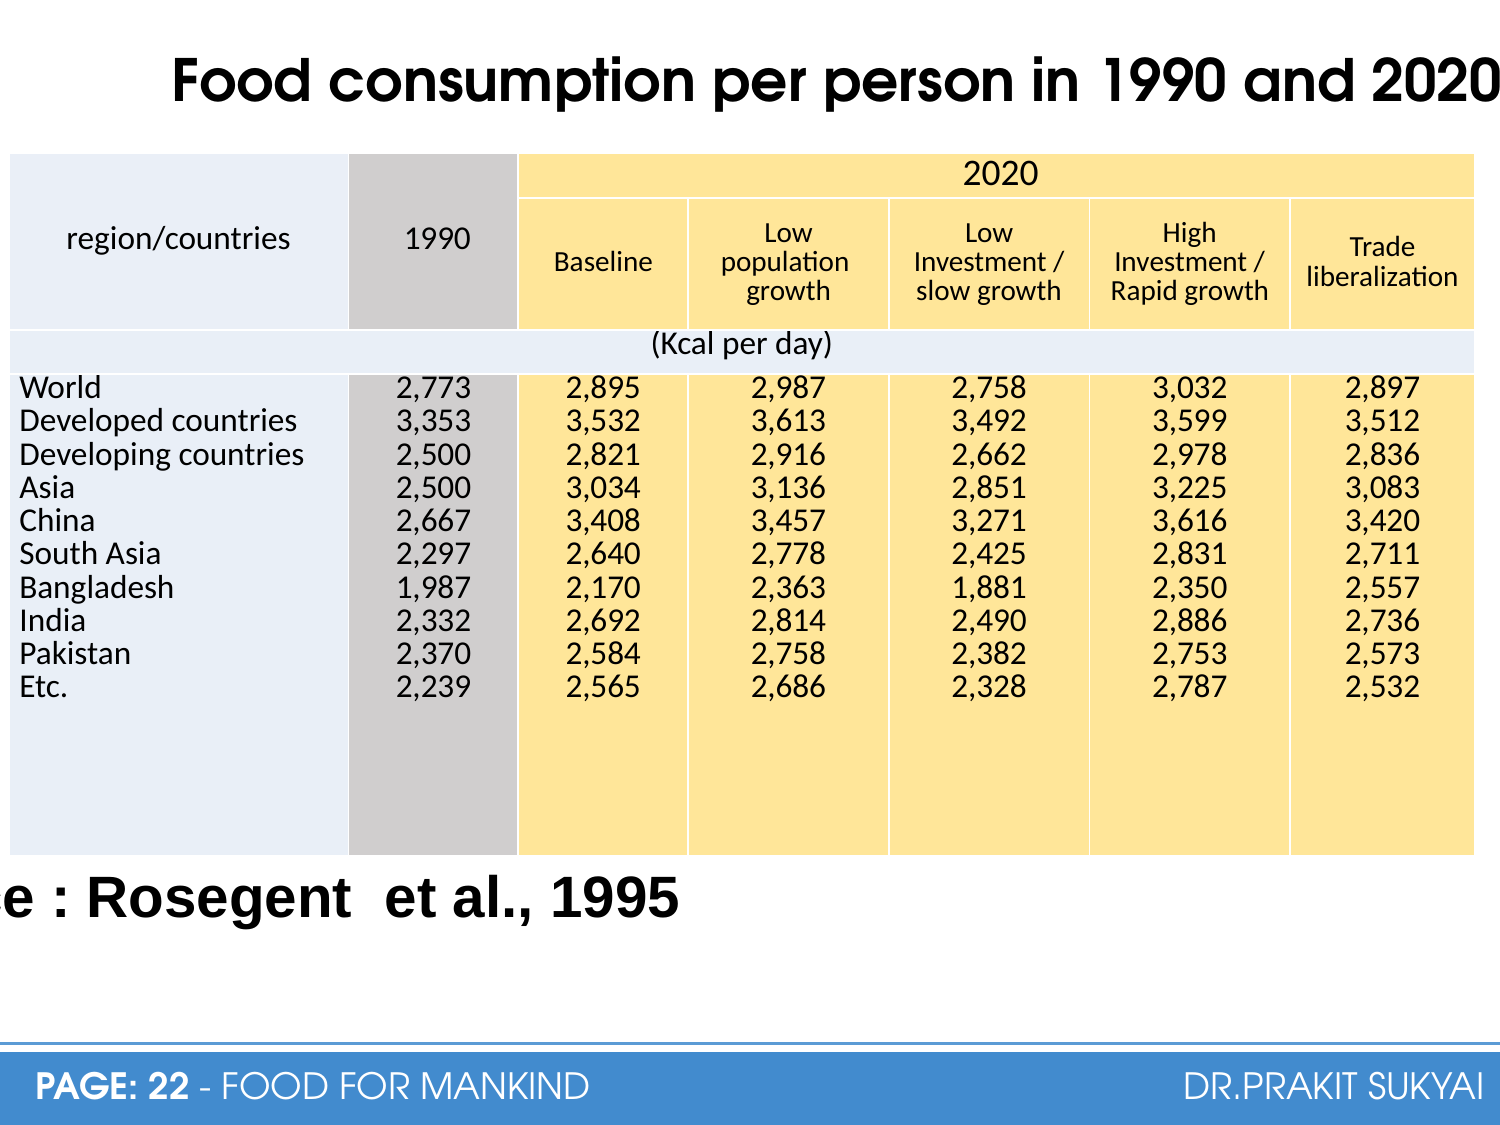

Food consumption per person in 1990 and 2020
| region/countries | 1990 | 2020 |  |  |  |  |
| --- | --- | --- | --- | --- | --- | --- |
|  |  | Baseline | Low population growth | Low Investment / slow growth | High Investment / Rapid growth | Trade liberalization |
| (Kcal per day) |  |  |  |  |  |  |
| World Developed countries Developing countries Asia China South Asia Bangladesh India Pakistan Etc. | 2,773 3,353 2,500 2,500 2,667 2,297 1,987 2,332 2,370 2,239 | 2,895 3,532 2,821 3,034 3,408 2,640 2,170 2,692 2,584 2,565 | 2,987 3,613 2,916 3,136 3,457 2,778 2,363 2,814 2,758 2,686 | 2,758 3,492 2,662 2,851 3,271 2,425 1,881 2,490 2,382 2,328 | 3,032 3,599 2,978 3,225 3,616 2,831 2,350 2,886 2,753 2,787 | 2,897 3,512 2,836 3,083 3,420 2,711 2,557 2,736 2,573 2,532 |
Source : Rosegent  et al., 1995

DR.PRAKIT SUKYAI
PAGE: 22 - FOOD FOR MANKIND